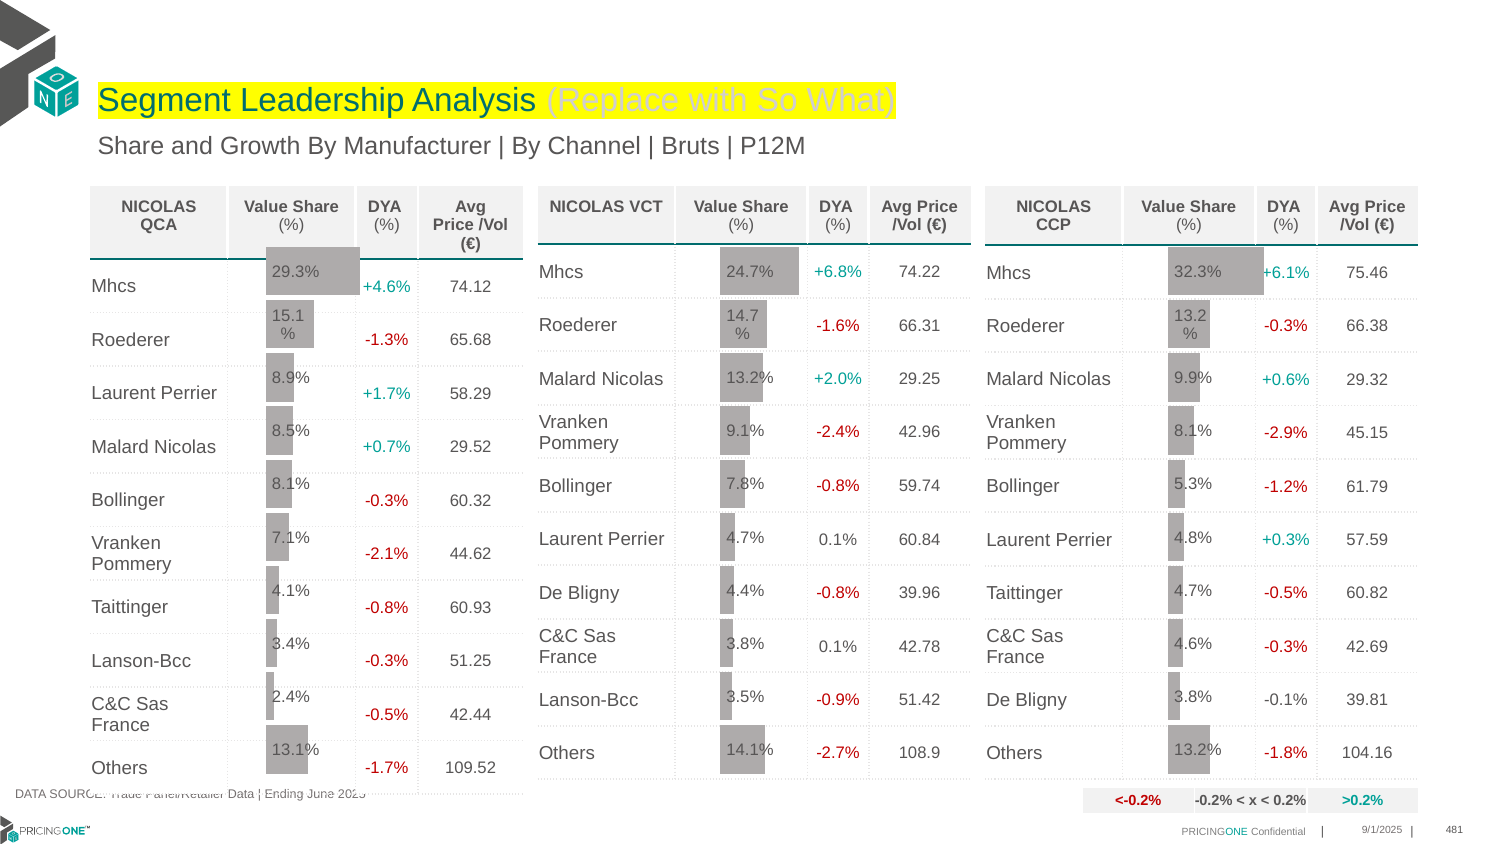

# Segment Leadership Analysis (Replace with So What)
Share and Growth By Manufacturer | By Channel | Bruts | P12M
| NICOLAS VCT | Value Share (%) | DYA (%) | Avg Price /Vol (€) |
| --- | --- | --- | --- |
| Mhcs |  | +6.8% | 74.22 |
| Roederer |  | -1.6% | 66.31 |
| Malard Nicolas |  | +2.0% | 29.25 |
| Vranken Pommery |  | -2.4% | 42.96 |
| Bollinger |  | -0.8% | 59.74 |
| Laurent Perrier |  | 0.1% | 60.84 |
| De Bligny |  | -0.8% | 39.96 |
| C&C Sas France |  | 0.1% | 42.78 |
| Lanson-Bcc |  | -0.9% | 51.42 |
| Others |  | -2.7% | 108.9 |
| NICOLAS QCA | Value Share (%) | DYA (%) | Avg Price /Vol (€) |
| --- | --- | --- | --- |
| Mhcs |  | +4.6% | 74.12 |
| Roederer |  | -1.3% | 65.68 |
| Laurent Perrier |  | +1.7% | 58.29 |
| Malard Nicolas |  | +0.7% | 29.52 |
| Bollinger |  | -0.3% | 60.32 |
| Vranken Pommery |  | -2.1% | 44.62 |
| Taittinger |  | -0.8% | 60.93 |
| Lanson-Bcc |  | -0.3% | 51.25 |
| C&C Sas France |  | -0.5% | 42.44 |
| Others |  | -1.7% | 109.52 |
| NICOLAS CCP | Value Share (%) | DYA (%) | Avg Price /Vol (€) |
| --- | --- | --- | --- |
| Mhcs |  | +6.1% | 75.46 |
| Roederer |  | -0.3% | 66.38 |
| Malard Nicolas |  | +0.6% | 29.32 |
| Vranken Pommery |  | -2.9% | 45.15 |
| Bollinger |  | -1.2% | 61.79 |
| Laurent Perrier |  | +0.3% | 57.59 |
| Taittinger |  | -0.5% | 60.82 |
| C&C Sas France |  | -0.3% | 42.69 |
| De Bligny |  | -0.1% | 39.81 |
| Others |  | -1.8% | 104.16 |

### Chart

| Category | Bruts | NICOLAS QCA |
|---|---|
|  | 0.293231358422506 |

### Chart

| Category | Bruts | NICOLAS VCT |
|---|---|
|  | 0.24730002824292613 |

### Chart

| Category | Bruts | NICOLAS CCP |
|---|---|
|  | 0.3229036104373871 |
DATA SOURCE: Trade Panel/Retailer Data | Ending June 2025
| <-0.2% | -0.2% < x < 0.2% | >0.2% |
| --- | --- | --- |

9/1/2025
481